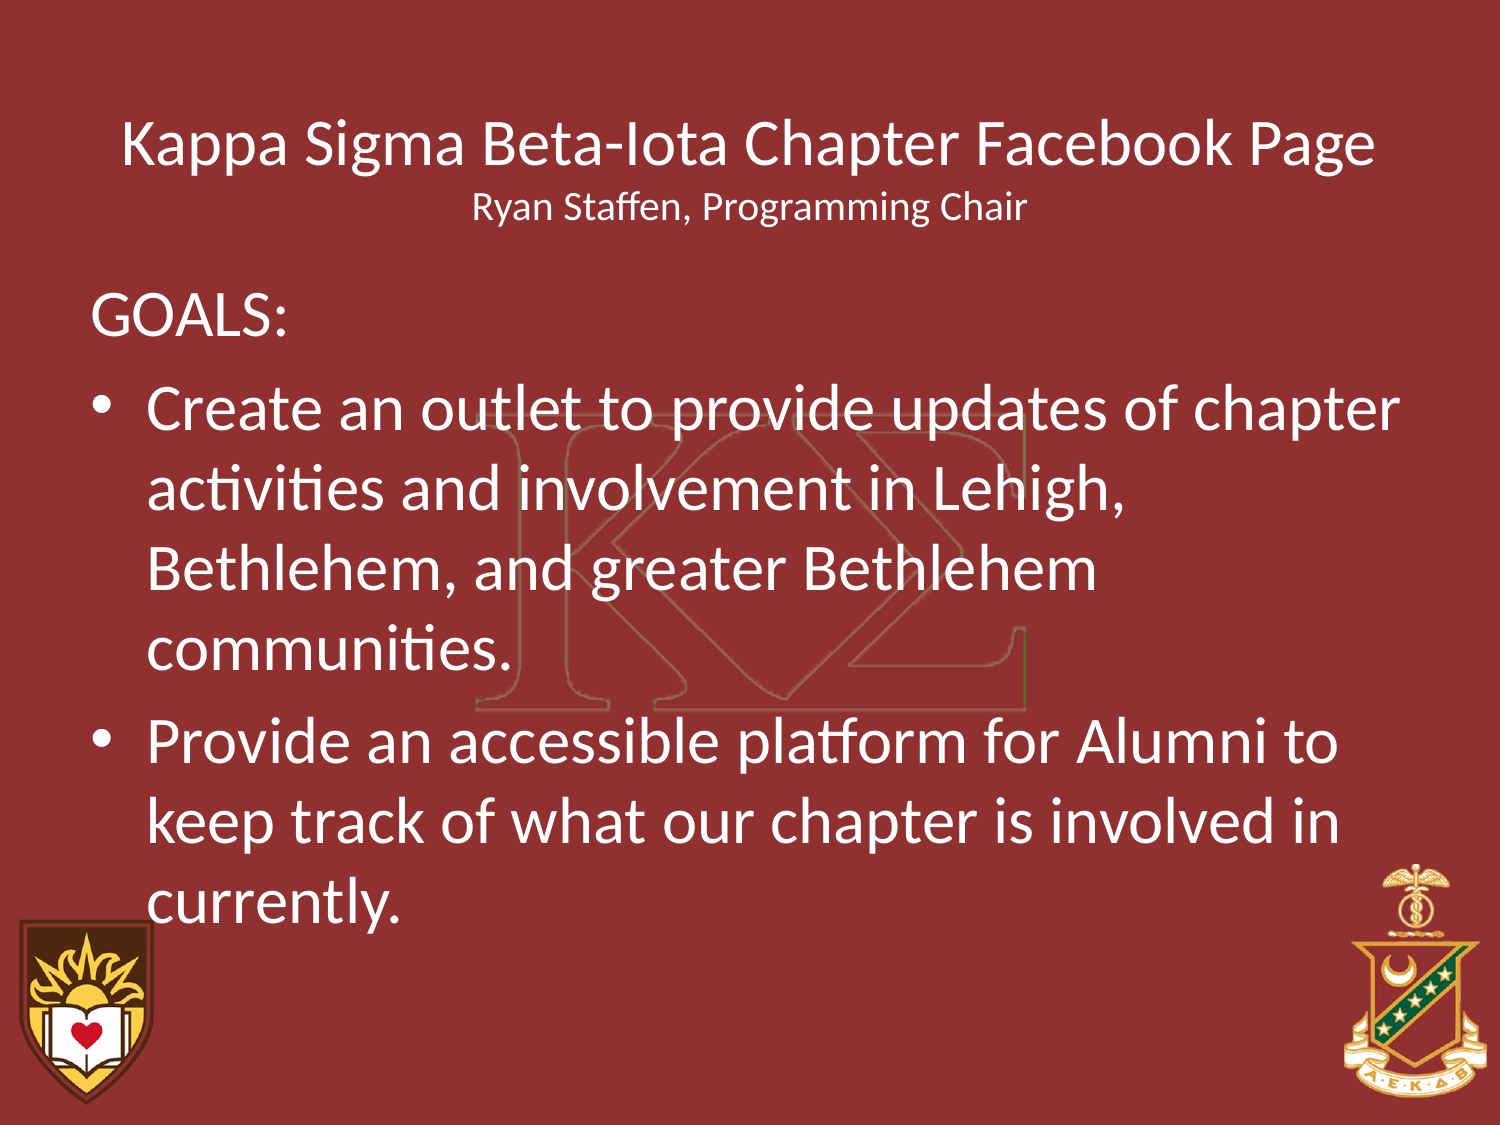

# Kappa Sigma Beta-Iota Chapter Facebook Page Ryan Staffen, Programming Chair
GOALS:
Create an outlet to provide updates of chapter activities and involvement in Lehigh, Bethlehem, and greater Bethlehem communities.
Provide an accessible platform for Alumni to keep track of what our chapter is involved in currently.